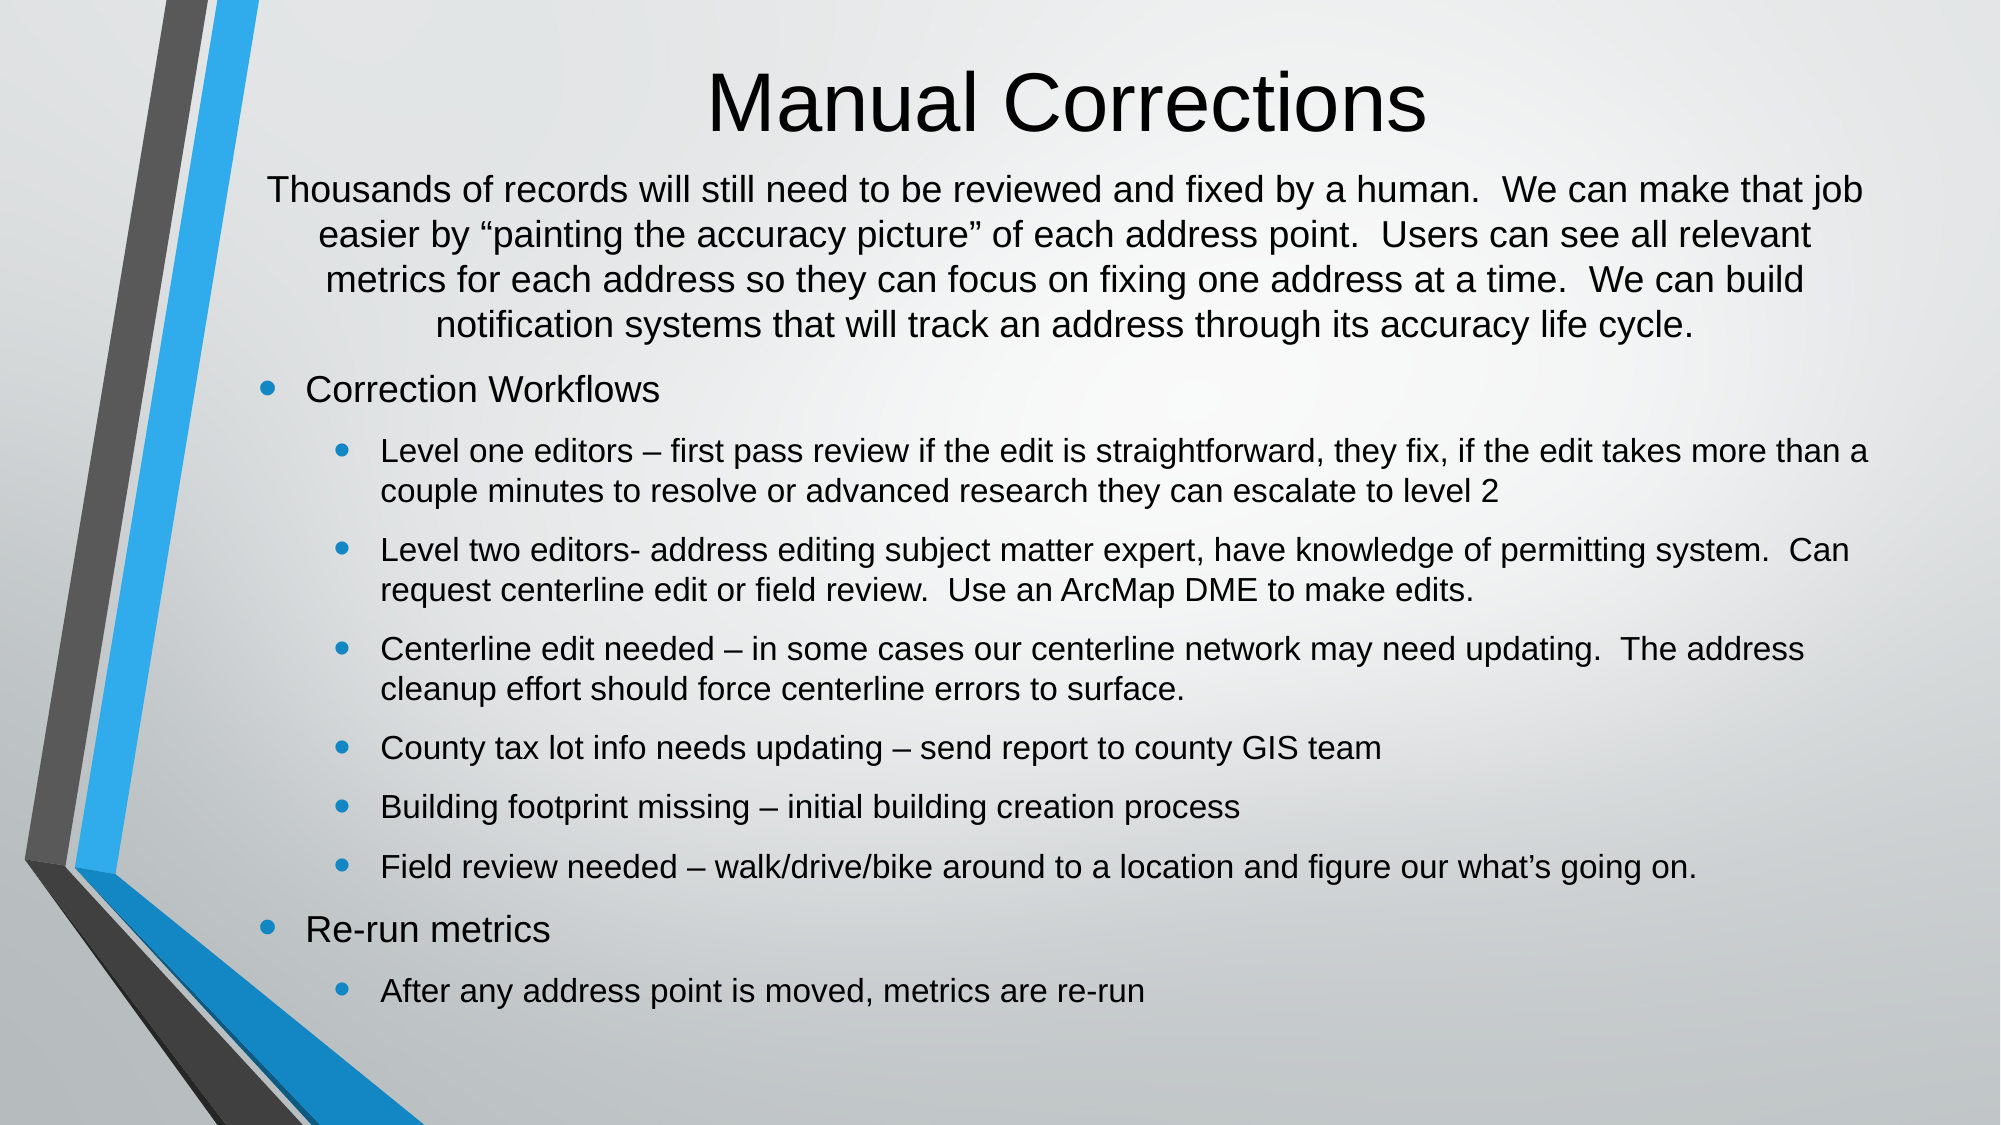

# Manual Corrections
Thousands of records will still need to be reviewed and fixed by a human.  We can make that job easier by “painting the accuracy picture” of each address point.  Users can see all relevant metrics for each address so they can focus on fixing one address at a time.  We can build notification systems that will track an address through its accuracy life cycle.
Correction Workflows
Level one editors – first pass review if the edit is straightforward, they fix, if the edit takes more than a couple minutes to resolve or advanced research they can escalate to level 2
Level two editors- address editing subject matter expert, have knowledge of permitting system.  Can request centerline edit or field review.  Use an ArcMap DME to make edits.
Centerline edit needed – in some cases our centerline network may need updating.  The address cleanup effort should force centerline errors to surface.
County tax lot info needs updating – send report to county GIS team
Building footprint missing – initial building creation process
Field review needed – walk/drive/bike around to a location and figure our what’s going on.
Re-run metrics
After any address point is moved, metrics are re-run